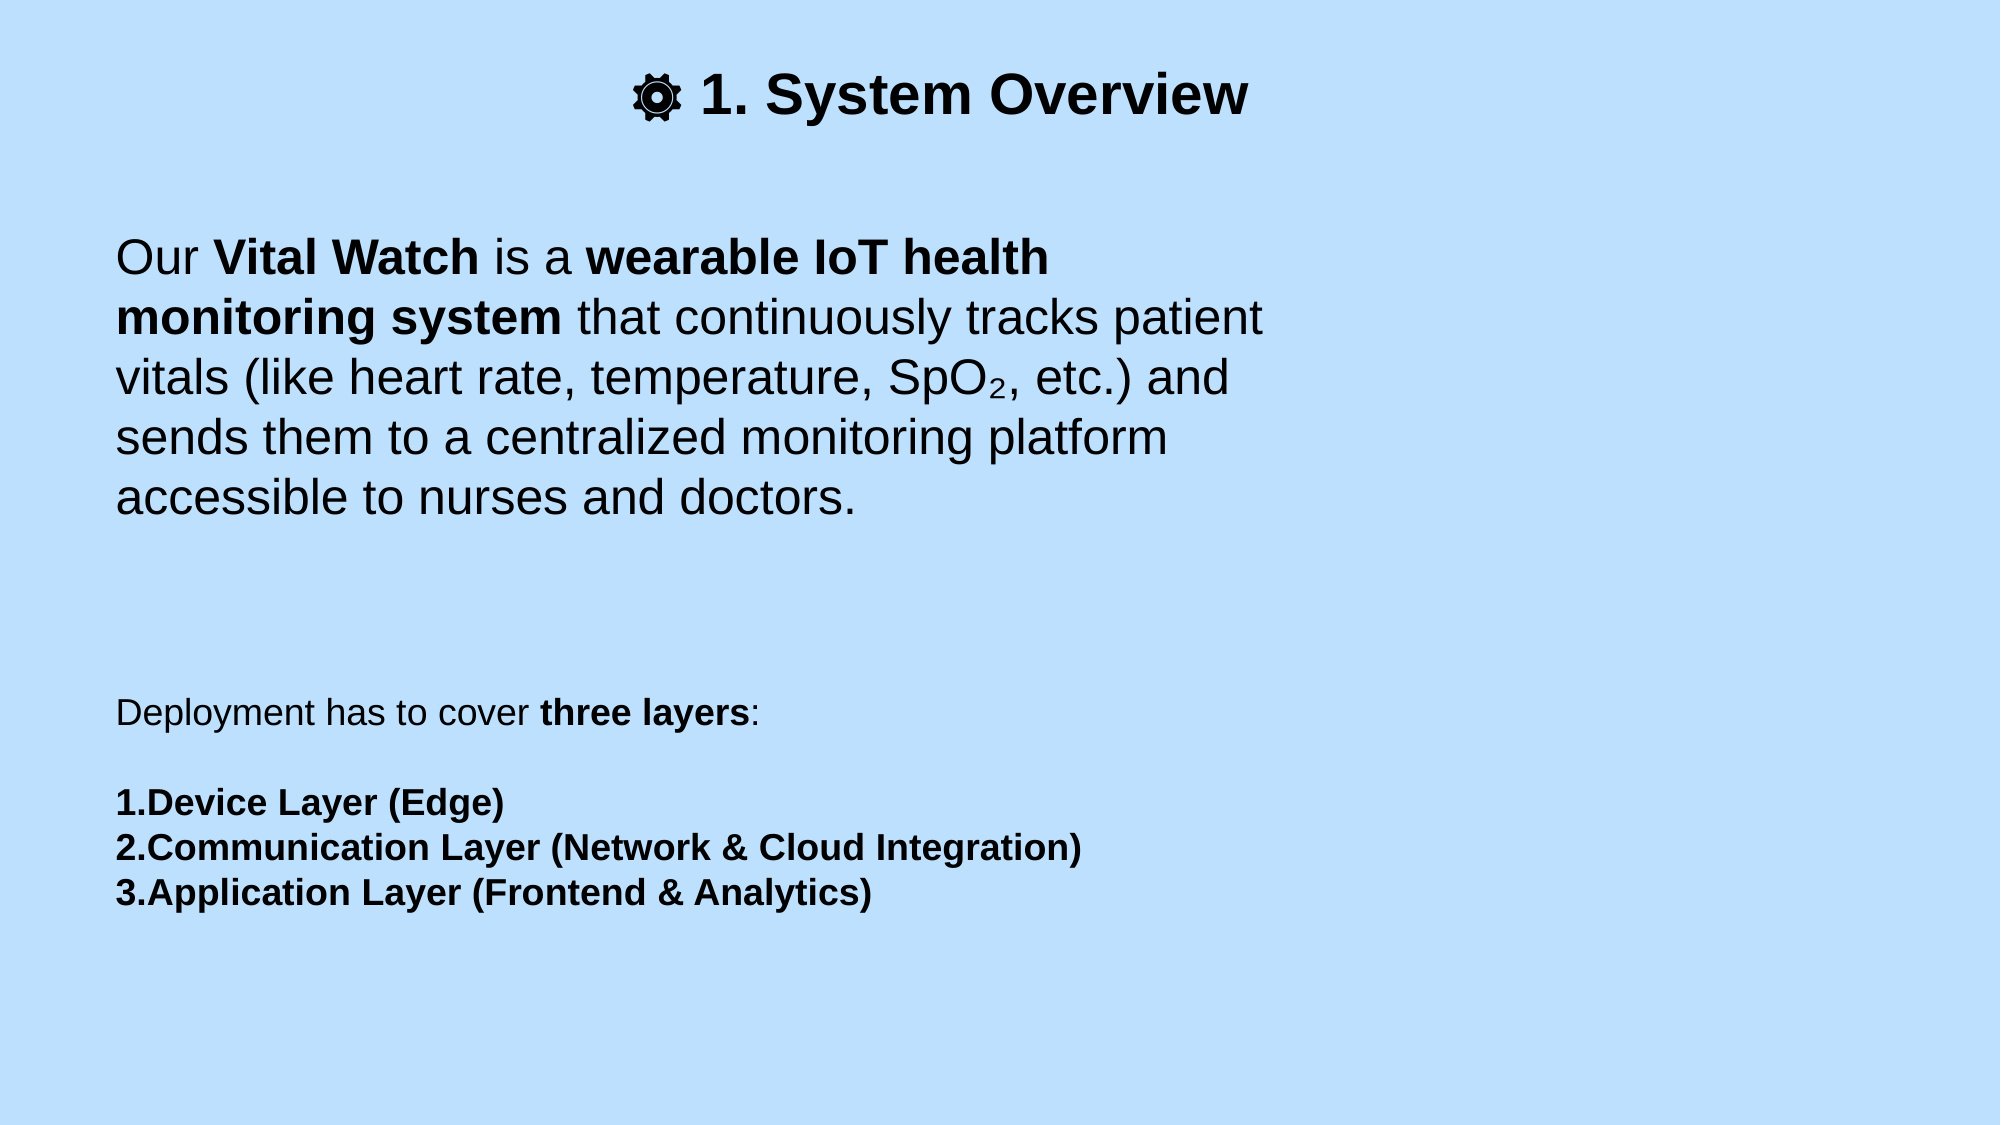

⚙️ 1. System Overview

Our Vital Watch is a wearable IoT health monitoring system that continuously tracks patient vitals (like heart rate, temperature, SpO₂, etc.) and sends them to a centralized monitoring platform accessible to nurses and doctors.
Deployment has to cover three layers:
Device Layer (Edge)
Communication Layer (Network & Cloud Integration)
Application Layer (Frontend & Analytics)